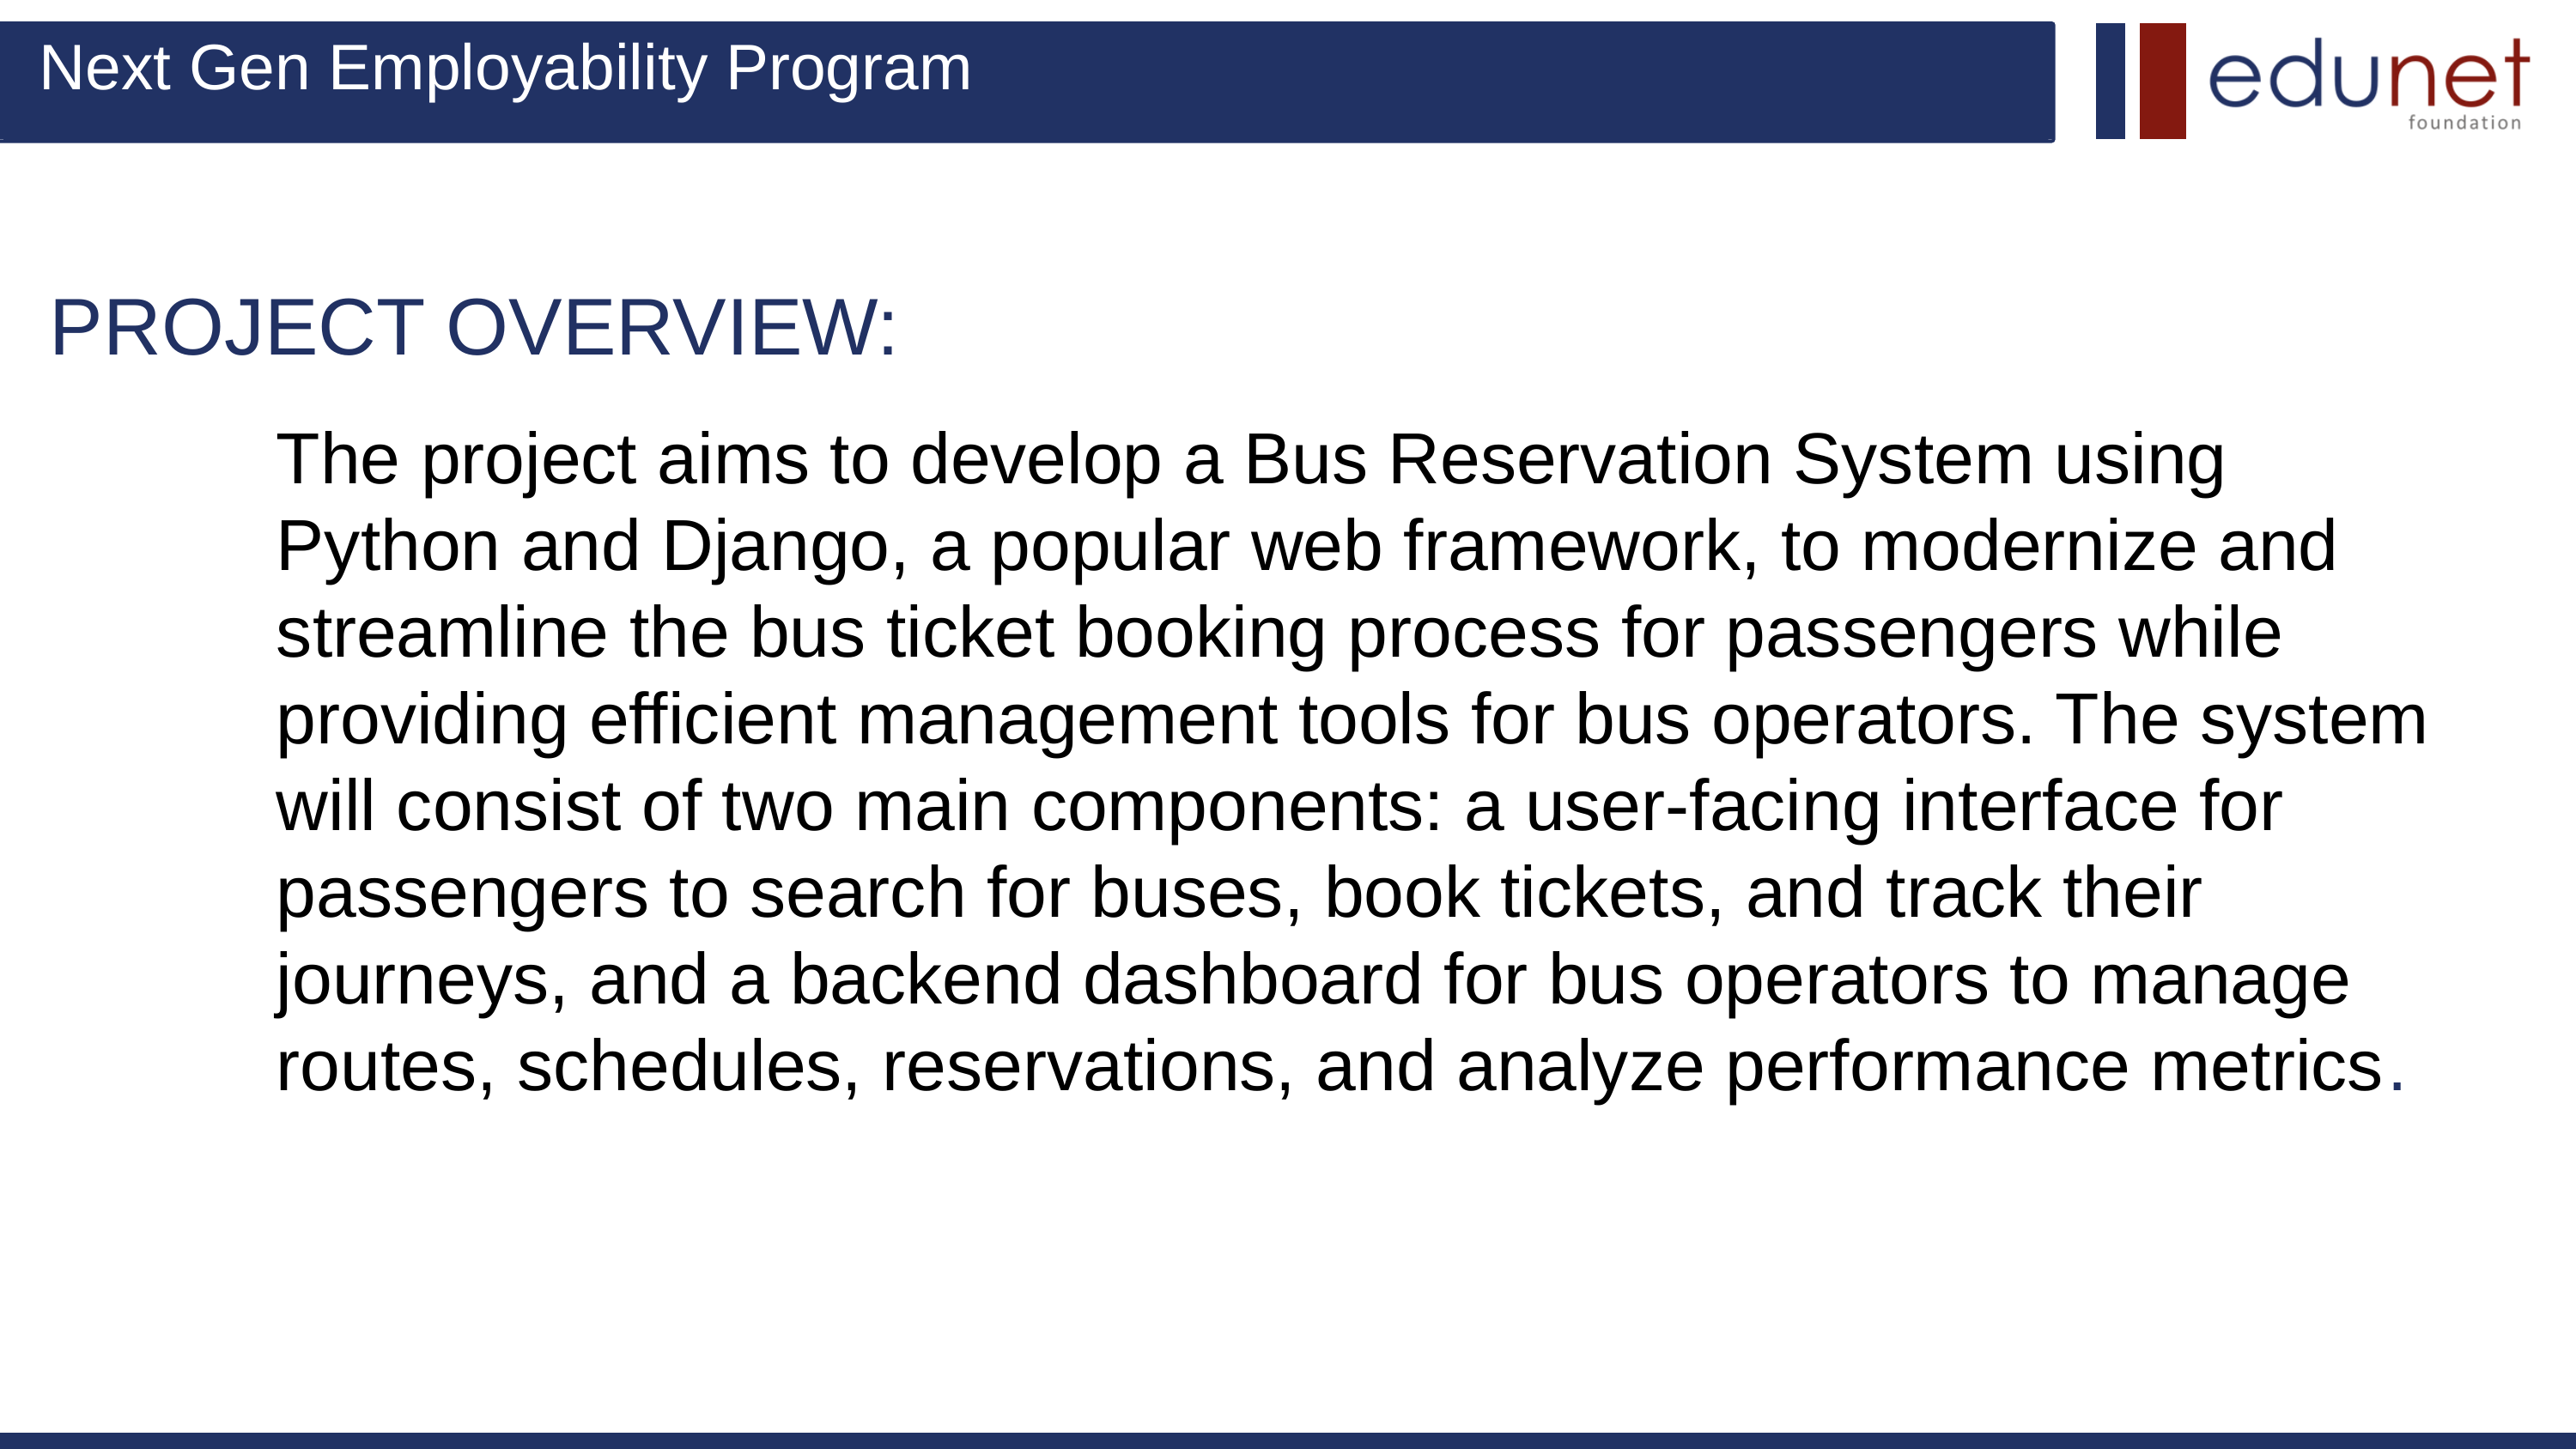

Next Gen Employability Program

The project aims to develop a Bus Reservation System using Python and Django, a popular web framework, to modernize and streamline the bus ticket booking process for passengers while providing efficient management tools for bus operators. The system will consist of two main components: a user-facing interface for passengers to search for buses, book tickets, and track their journeys, and a backend dashboard for bus operators to manage routes, schedules, reservations, and analyze performance metrics.

PROJECT OVERVIEW: